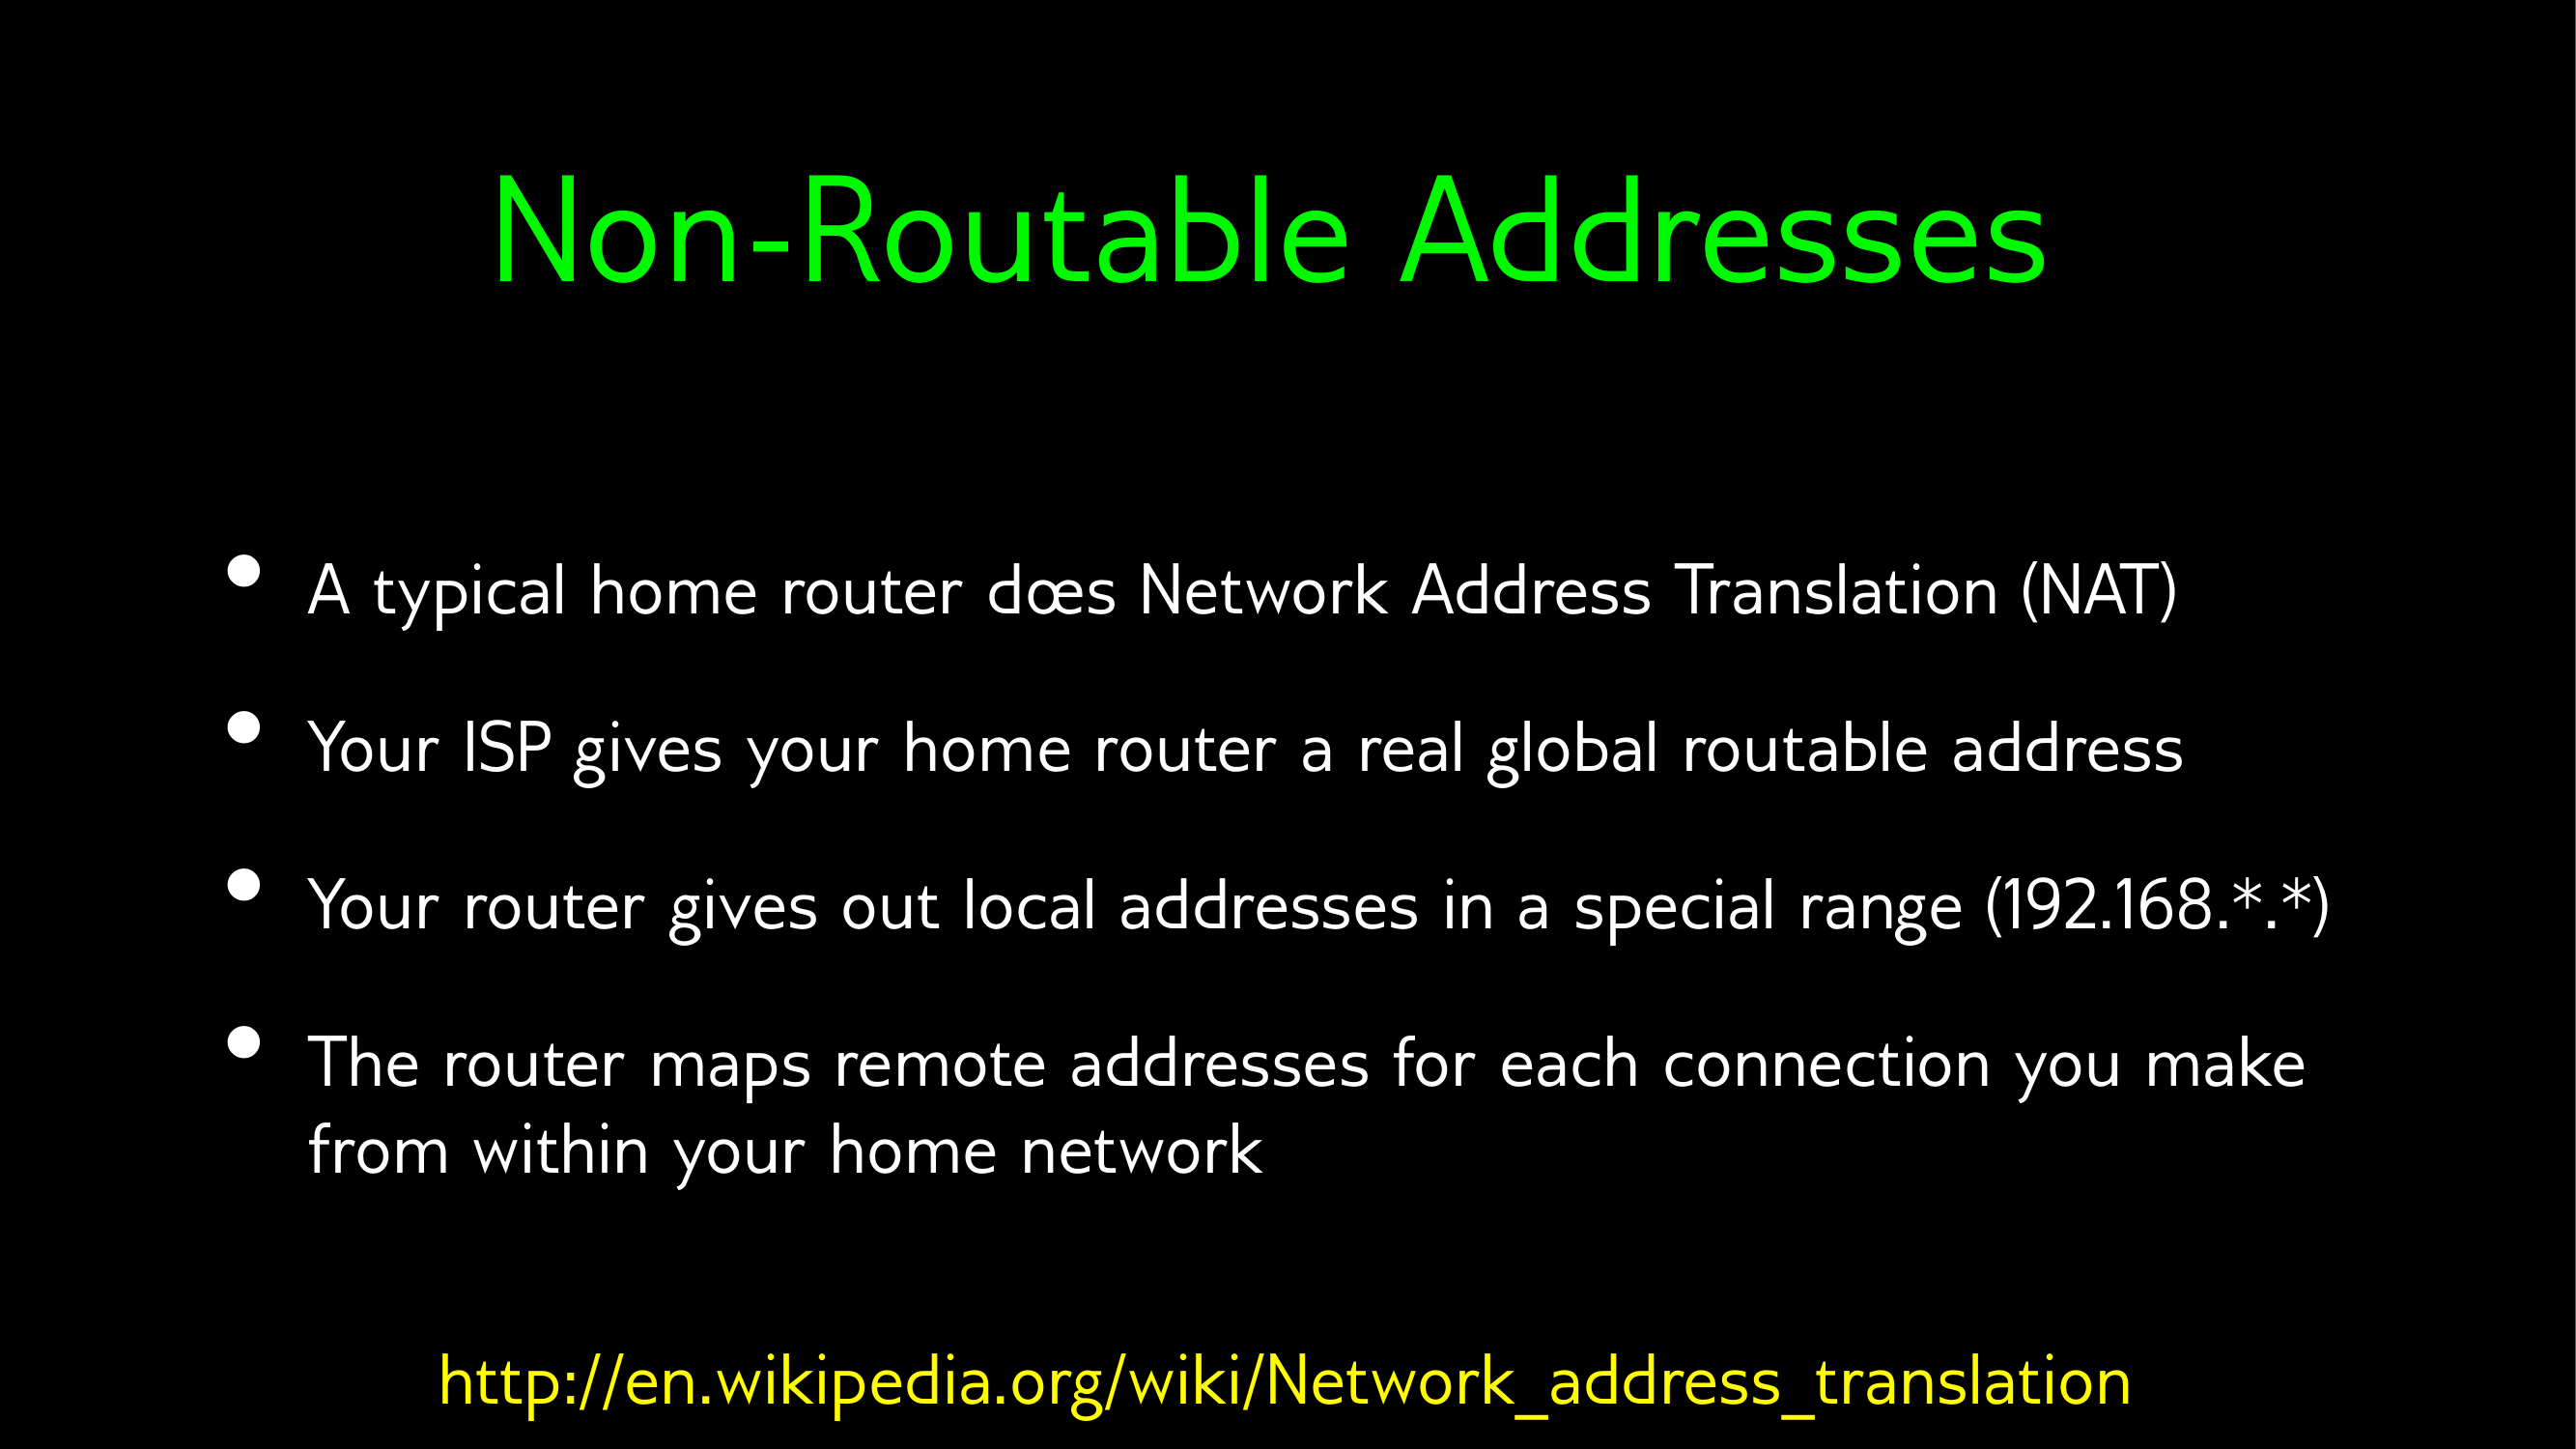

# Non-Routable Addresses
A typical home router does Network Address Translation (NAT)
Your ISP gives your home router a real global routable address
Your router gives out local addresses in a special range (192.168.*.*)
The router maps remote addresses for each connection you make from within your home network
http://en.wikipedia.org/wiki/Network_address_translation